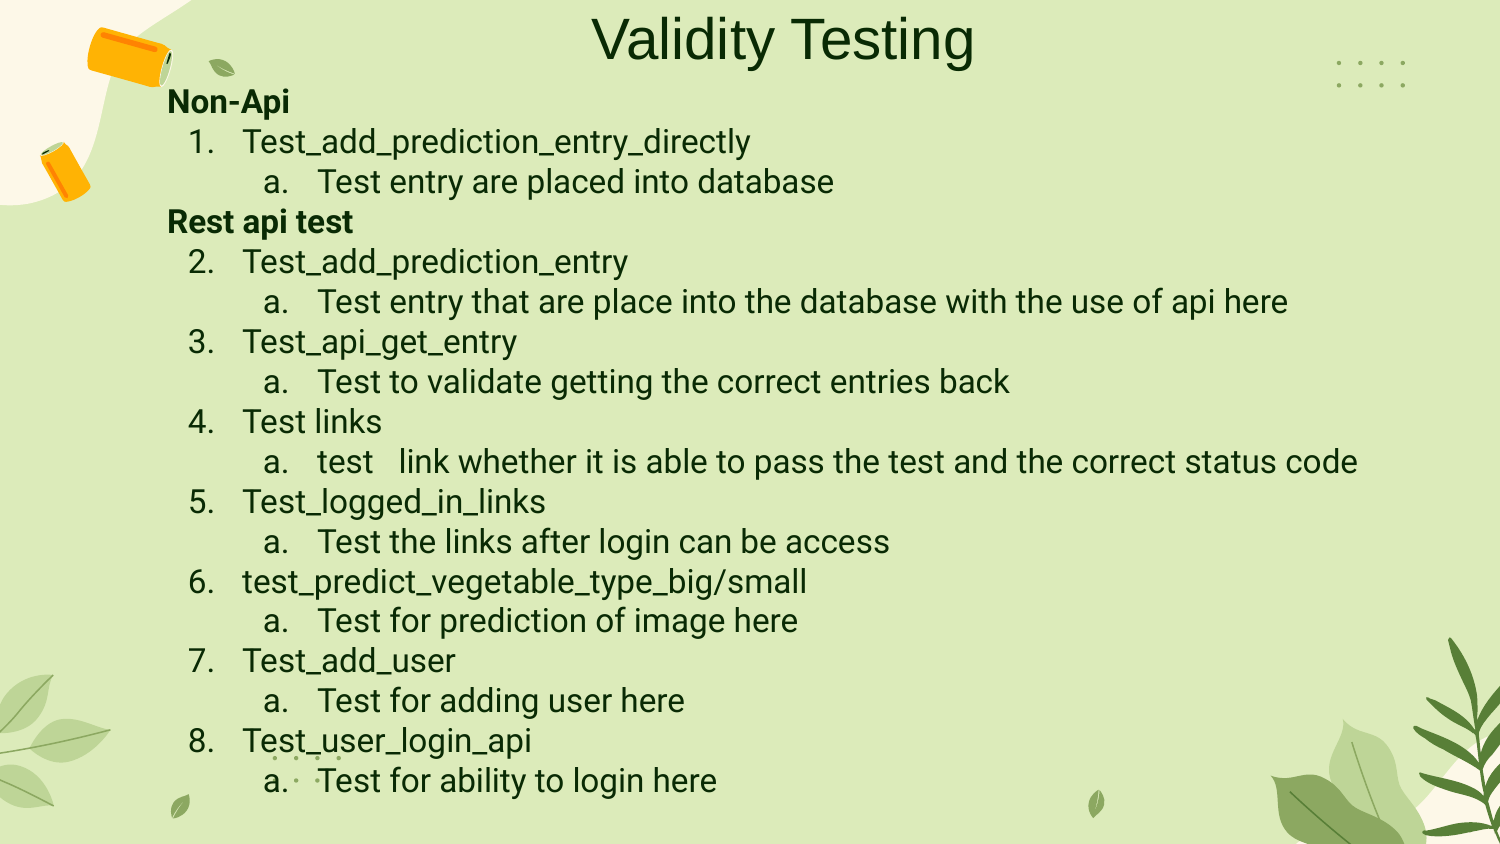

# Validity Testing
Non-Api
Test_add_prediction_entry_directly
Test entry are placed into database
Rest api test
Test_add_prediction_entry
Test entry that are place into the database with the use of api here
Test_api_get_entry
Test to validate getting the correct entries back
Test links
test   link whether it is able to pass the test and the correct status code
Test_logged_in_links
Test the links after login can be access
test_predict_vegetable_type_big/small
Test for prediction of image here
Test_add_user
Test for adding user here
Test_user_login_api
Test for ability to login here